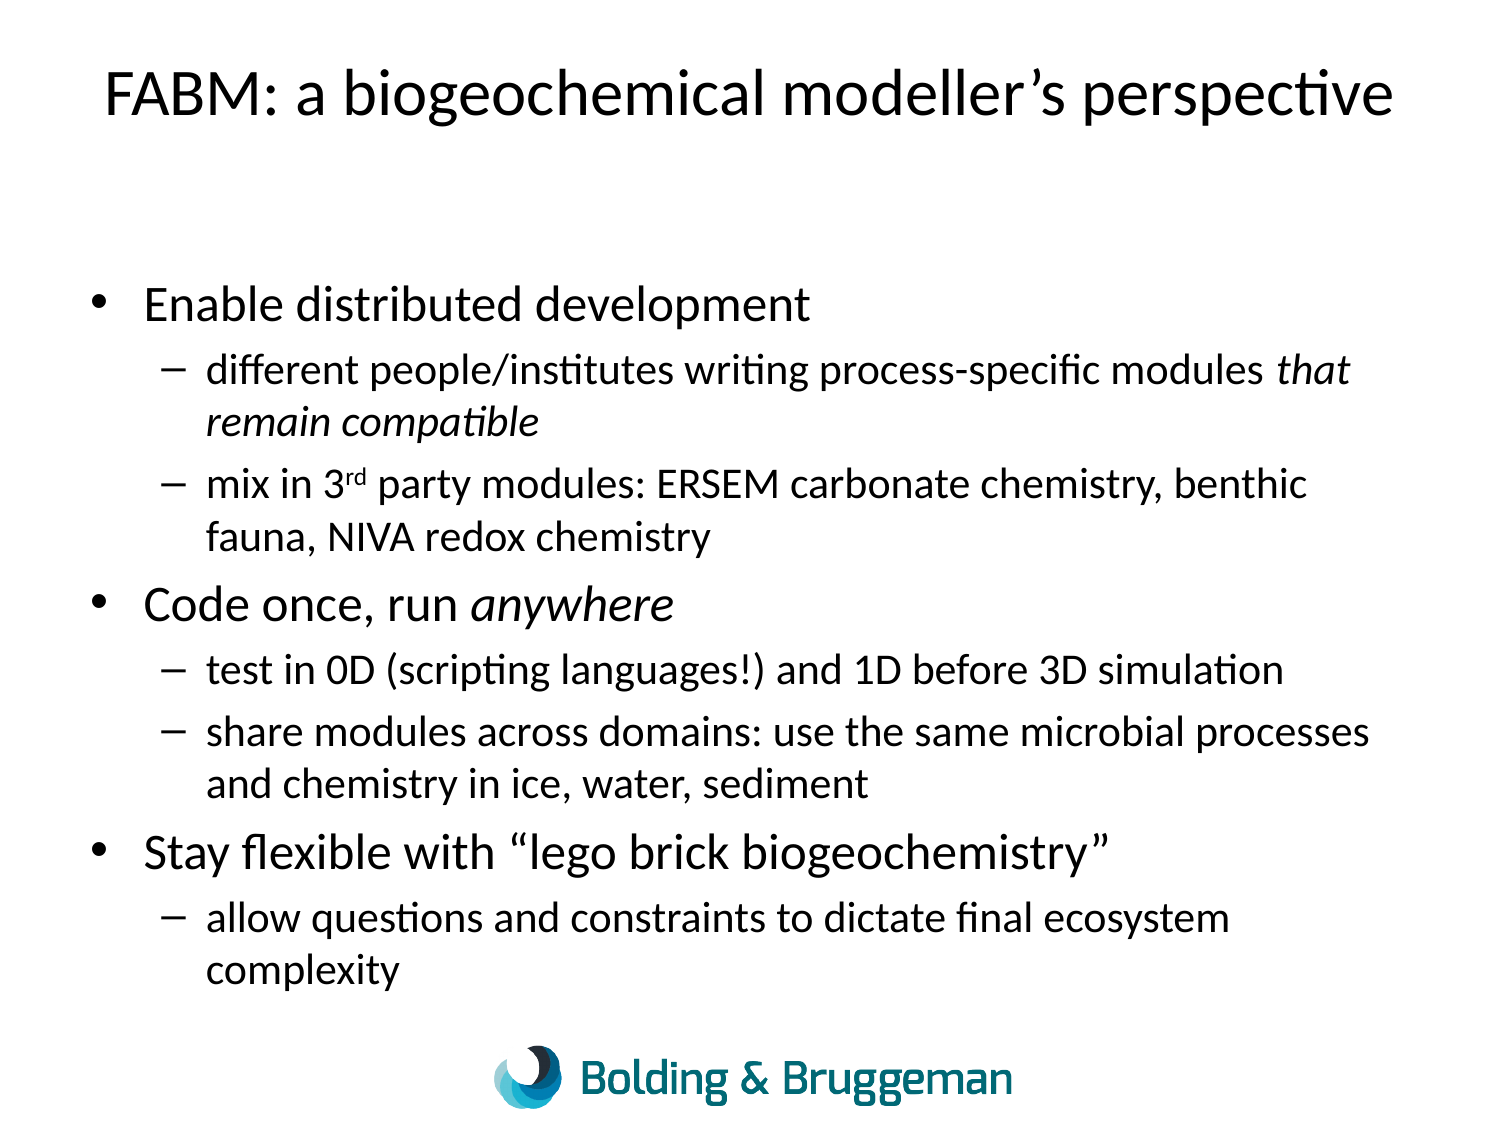

# FABM: a biogeochemical modeller’s perspective
Enable distributed development
different people/institutes writing process-specific modules that remain compatible
mix in 3rd party modules: ERSEM carbonate chemistry, benthic fauna, NIVA redox chemistry
Code once, run anywhere
test in 0D (scripting languages!) and 1D before 3D simulation
share modules across domains: use the same microbial processes and chemistry in ice, water, sediment
Stay flexible with “lego brick biogeochemistry”
allow questions and constraints to dictate final ecosystem complexity